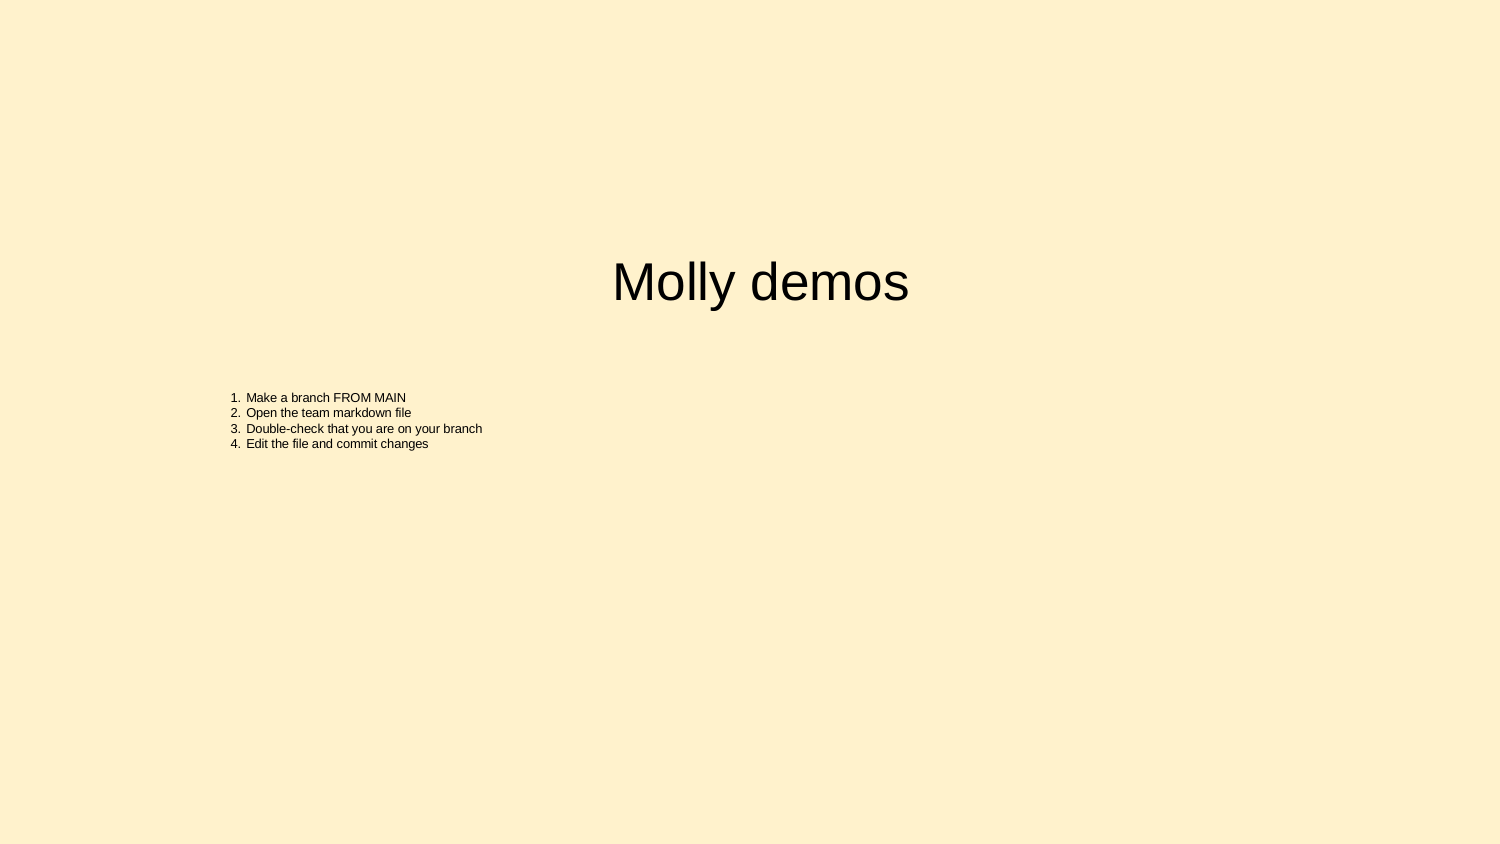

# Molly demos
Make a branch FROM MAIN
Open the team markdown file
Double-check that you are on your branch
Edit the file and commit changes